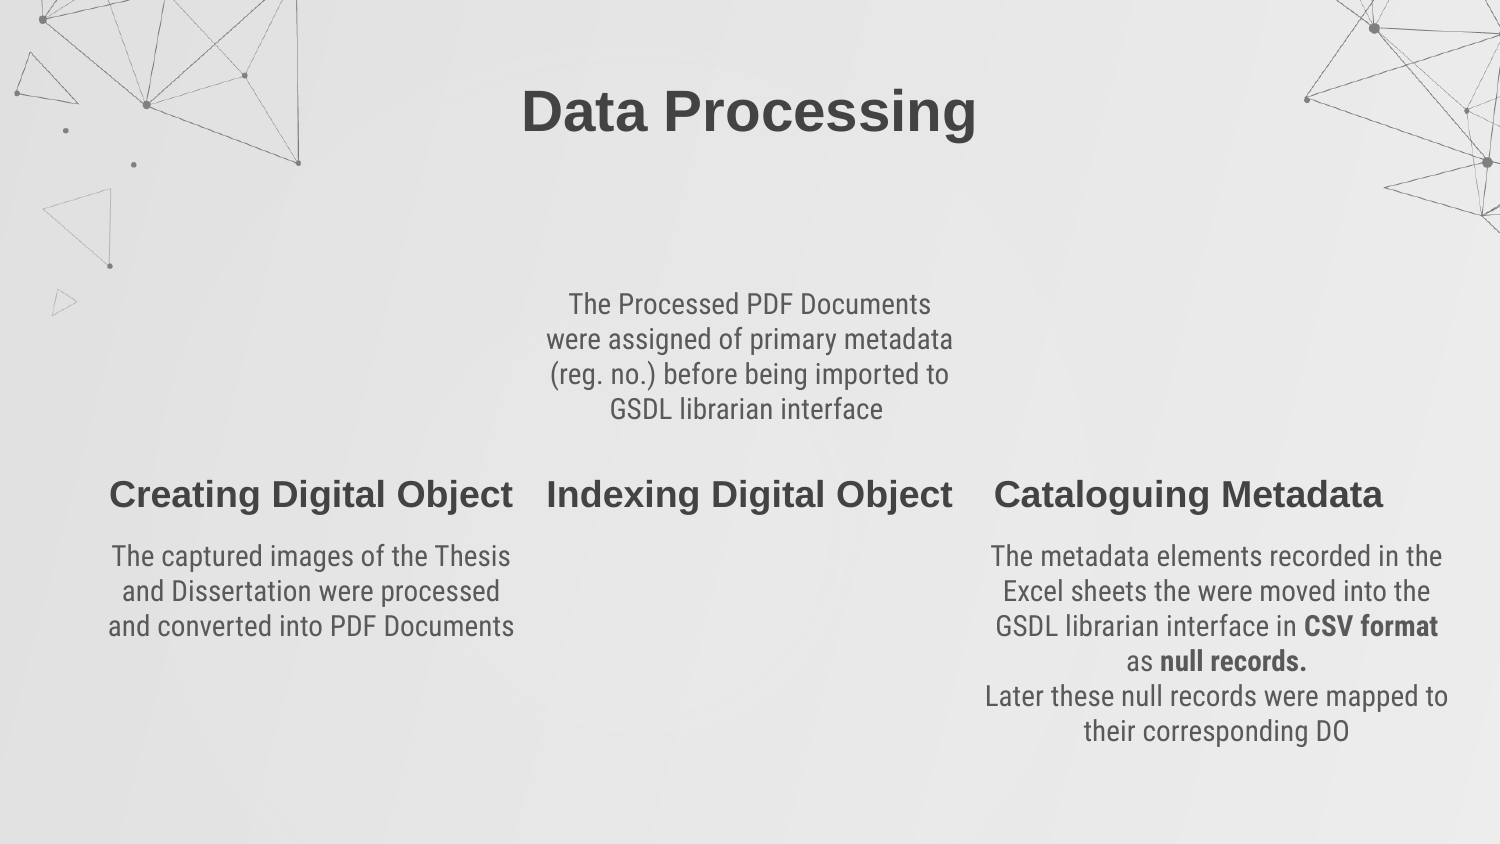

# Data Processing
The Processed PDF Documents were assigned of primary metadata (reg. no.) before being imported to GSDL librarian interface
Creating Digital Object
Indexing Digital Object
Cataloguing Metadata
The captured images of the Thesis and Dissertation were processed and converted into PDF Documents
The metadata elements recorded in the Excel sheets the were moved into the GSDL librarian interface in CSV format as null records.
Later these null records were mapped to their corresponding DO